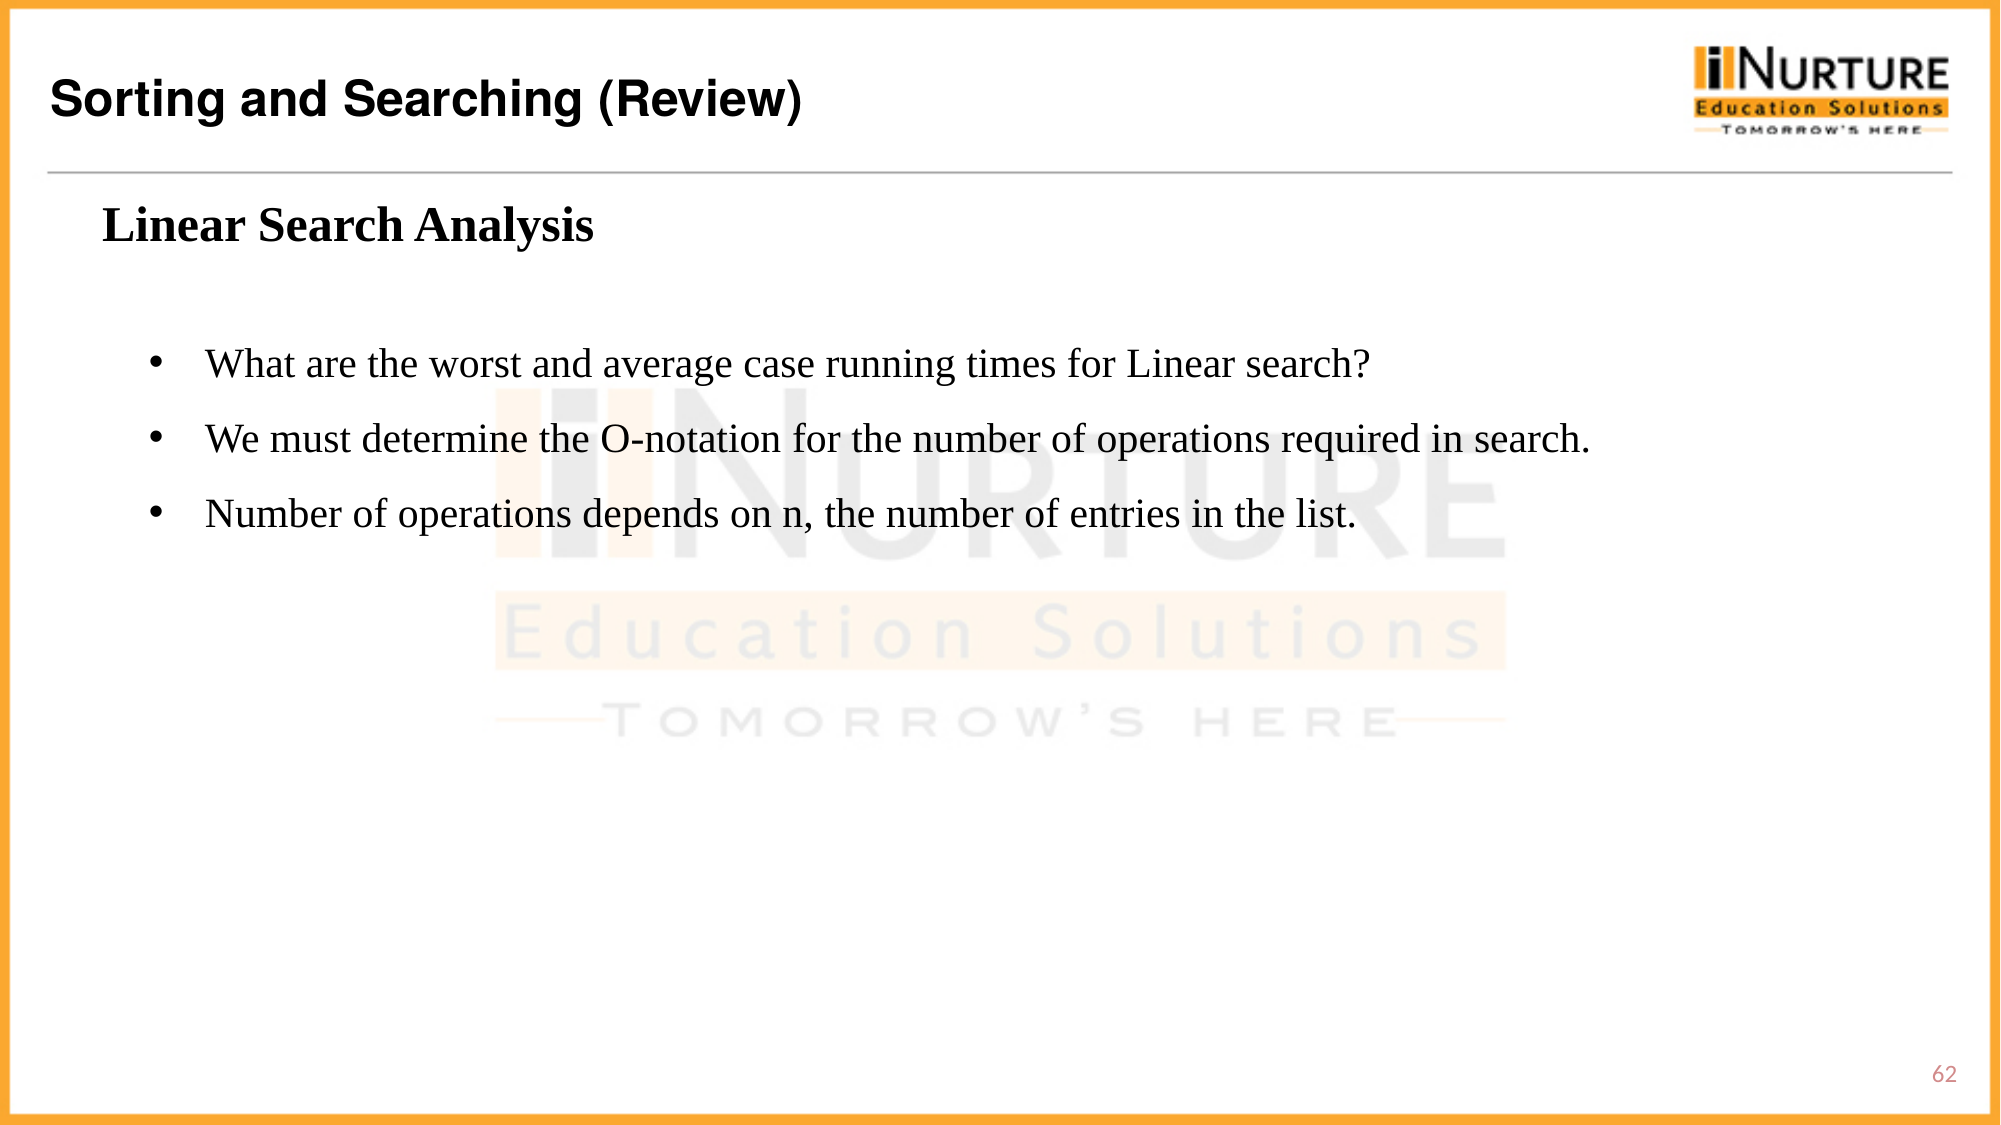

Sorting and Searching (Review)
 Linear Search Analysis

What are the worst and average case running times for Linear search?
We must determine the O-notation for the number of operations required in search.
Number of operations depends on n, the number of entries in the list.

62